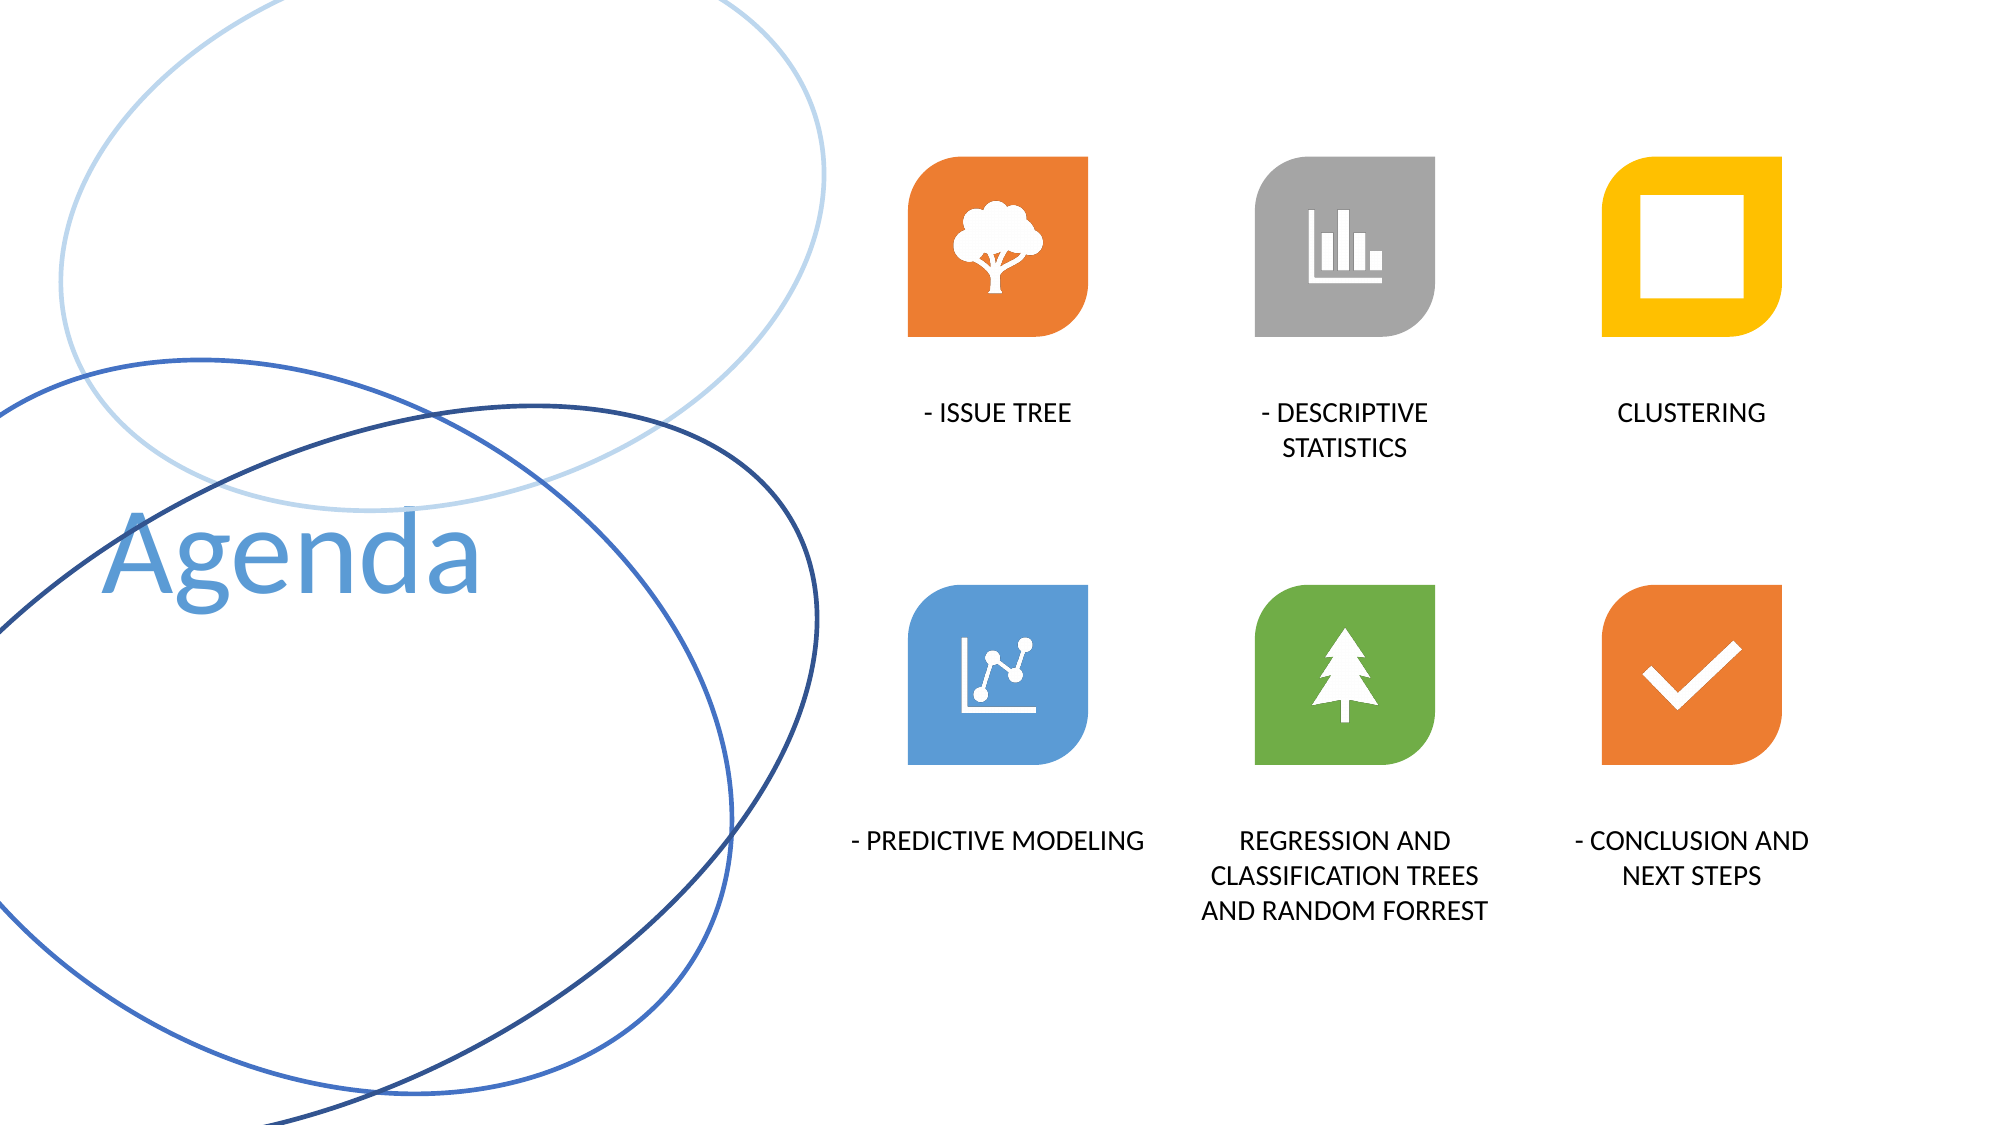

- Issue tree
- Descriptive Statistics
Clustering
- Predictive Modeling
Regression and Classification Trees and Random Forrest
- Conclusion and Next Steps
# Agenda